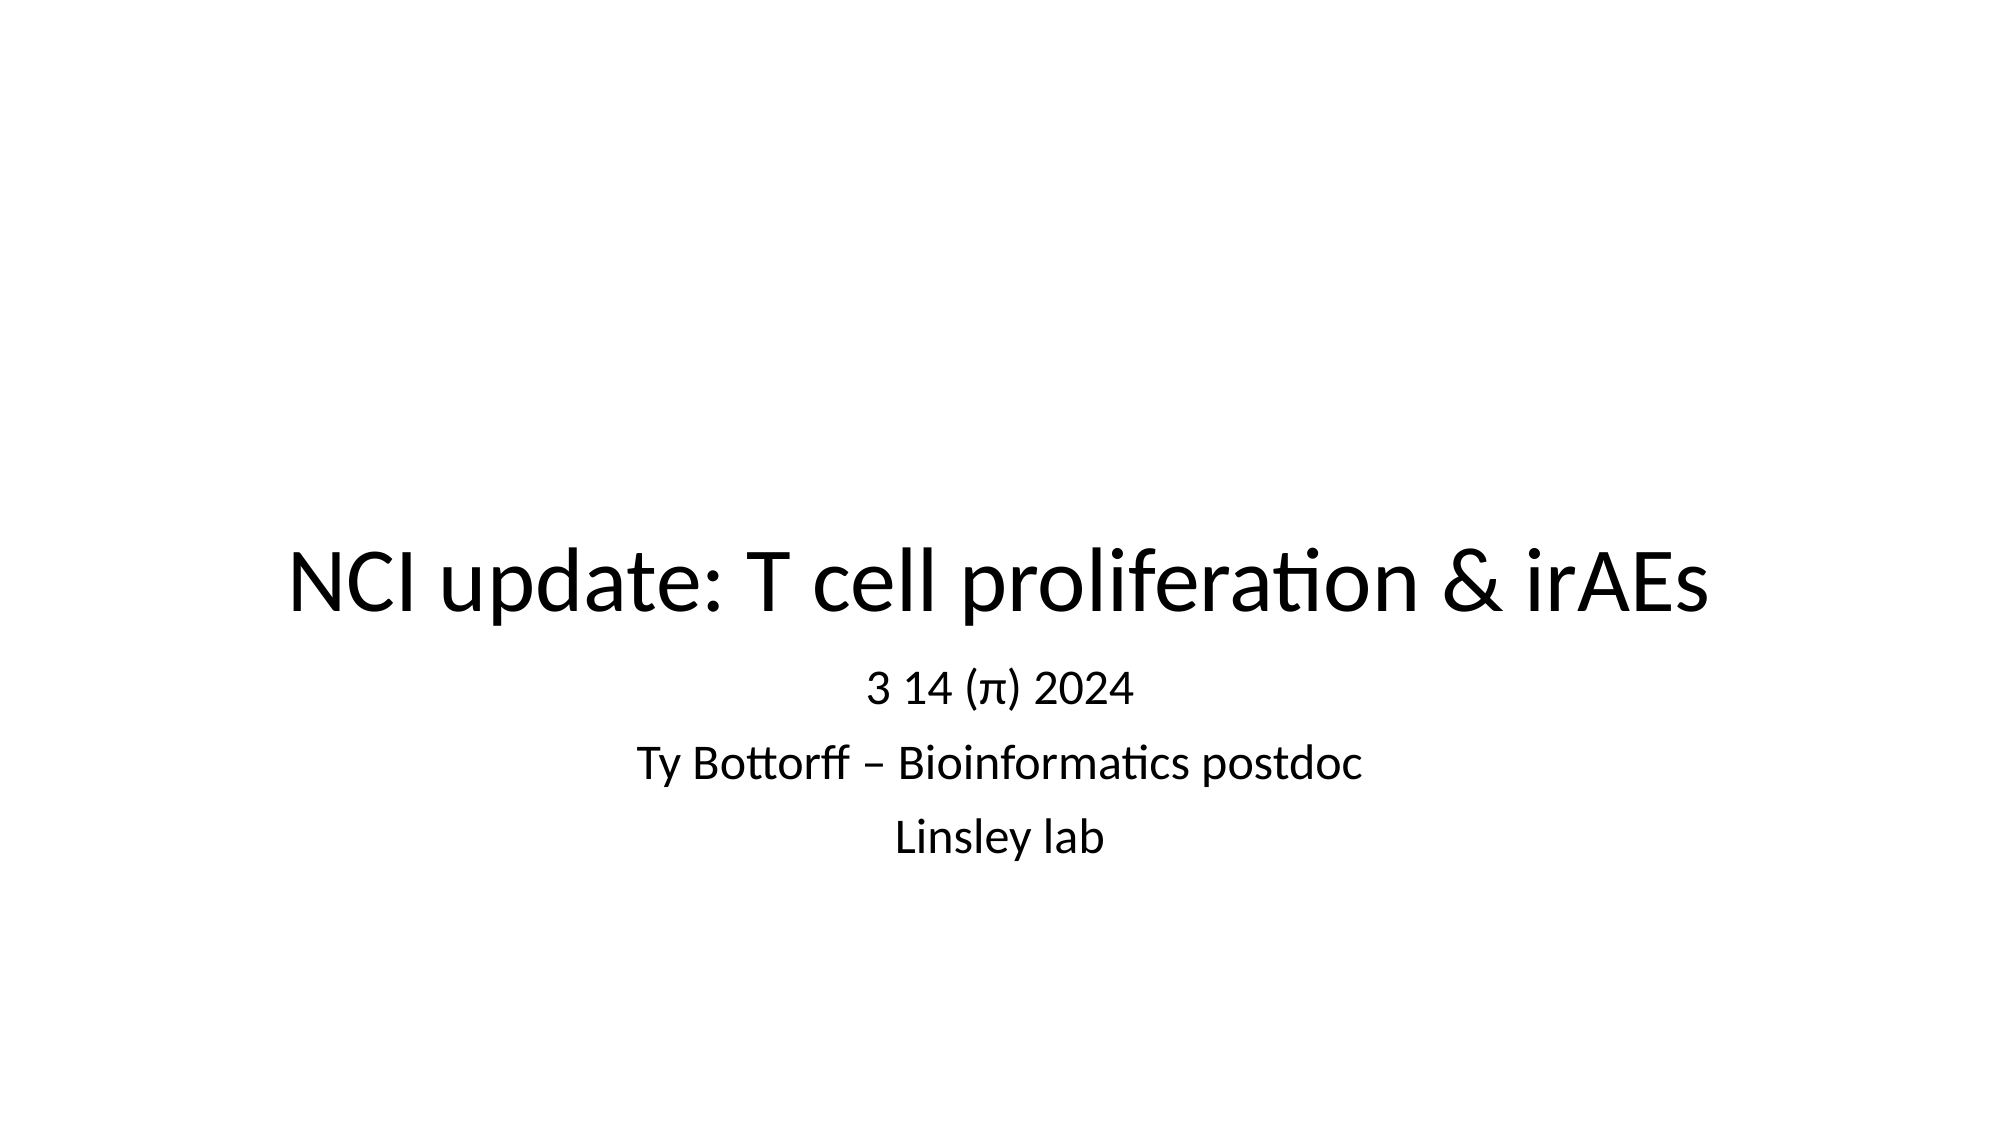

# NCI update: T cell proliferation & irAEs
3 14 (π) 2024
Ty Bottorff – Bioinformatics postdoc
Linsley lab